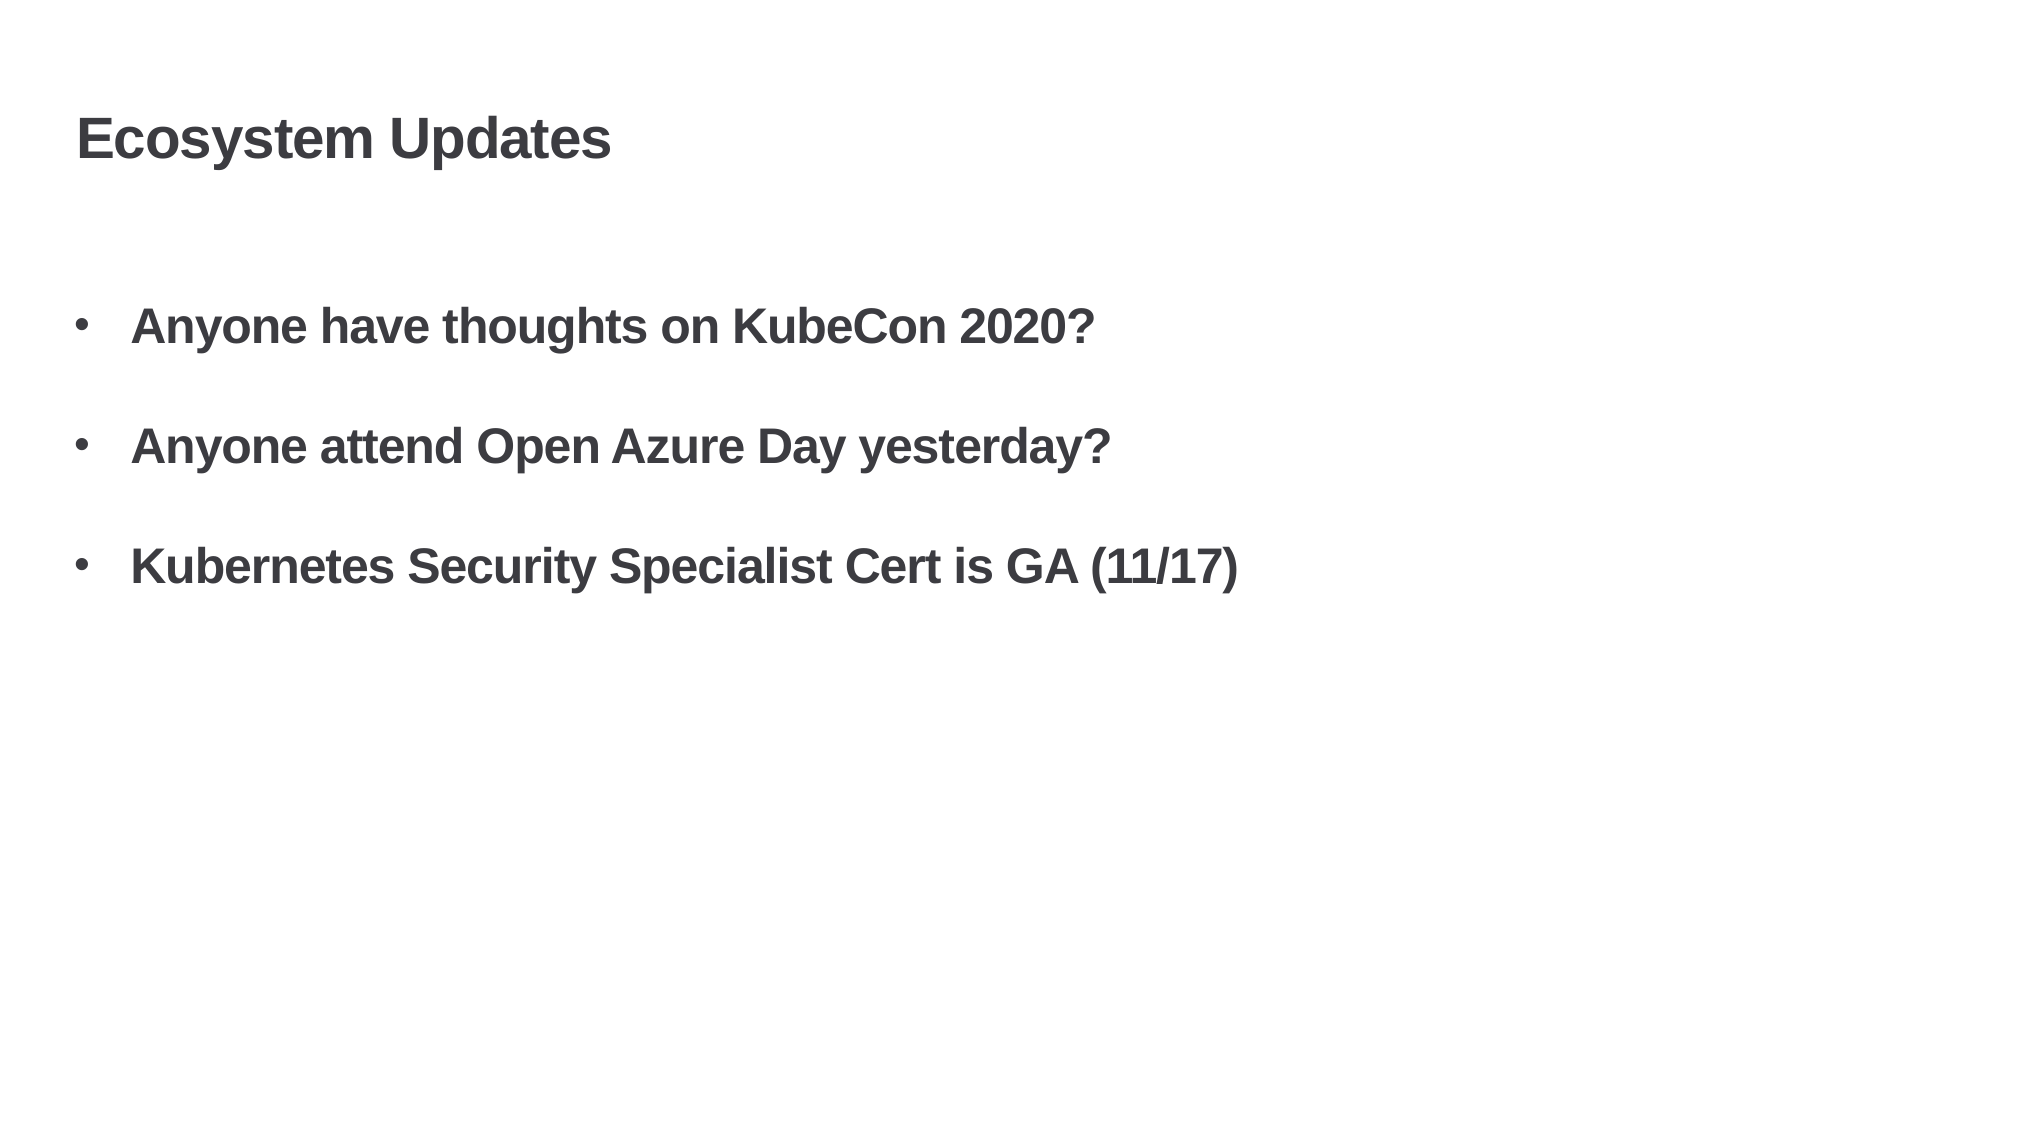

# Ecosystem Updates
Anyone have thoughts on KubeCon 2020?
Anyone attend Open Azure Day yesterday?
Kubernetes Security Specialist Cert is GA (11/17)